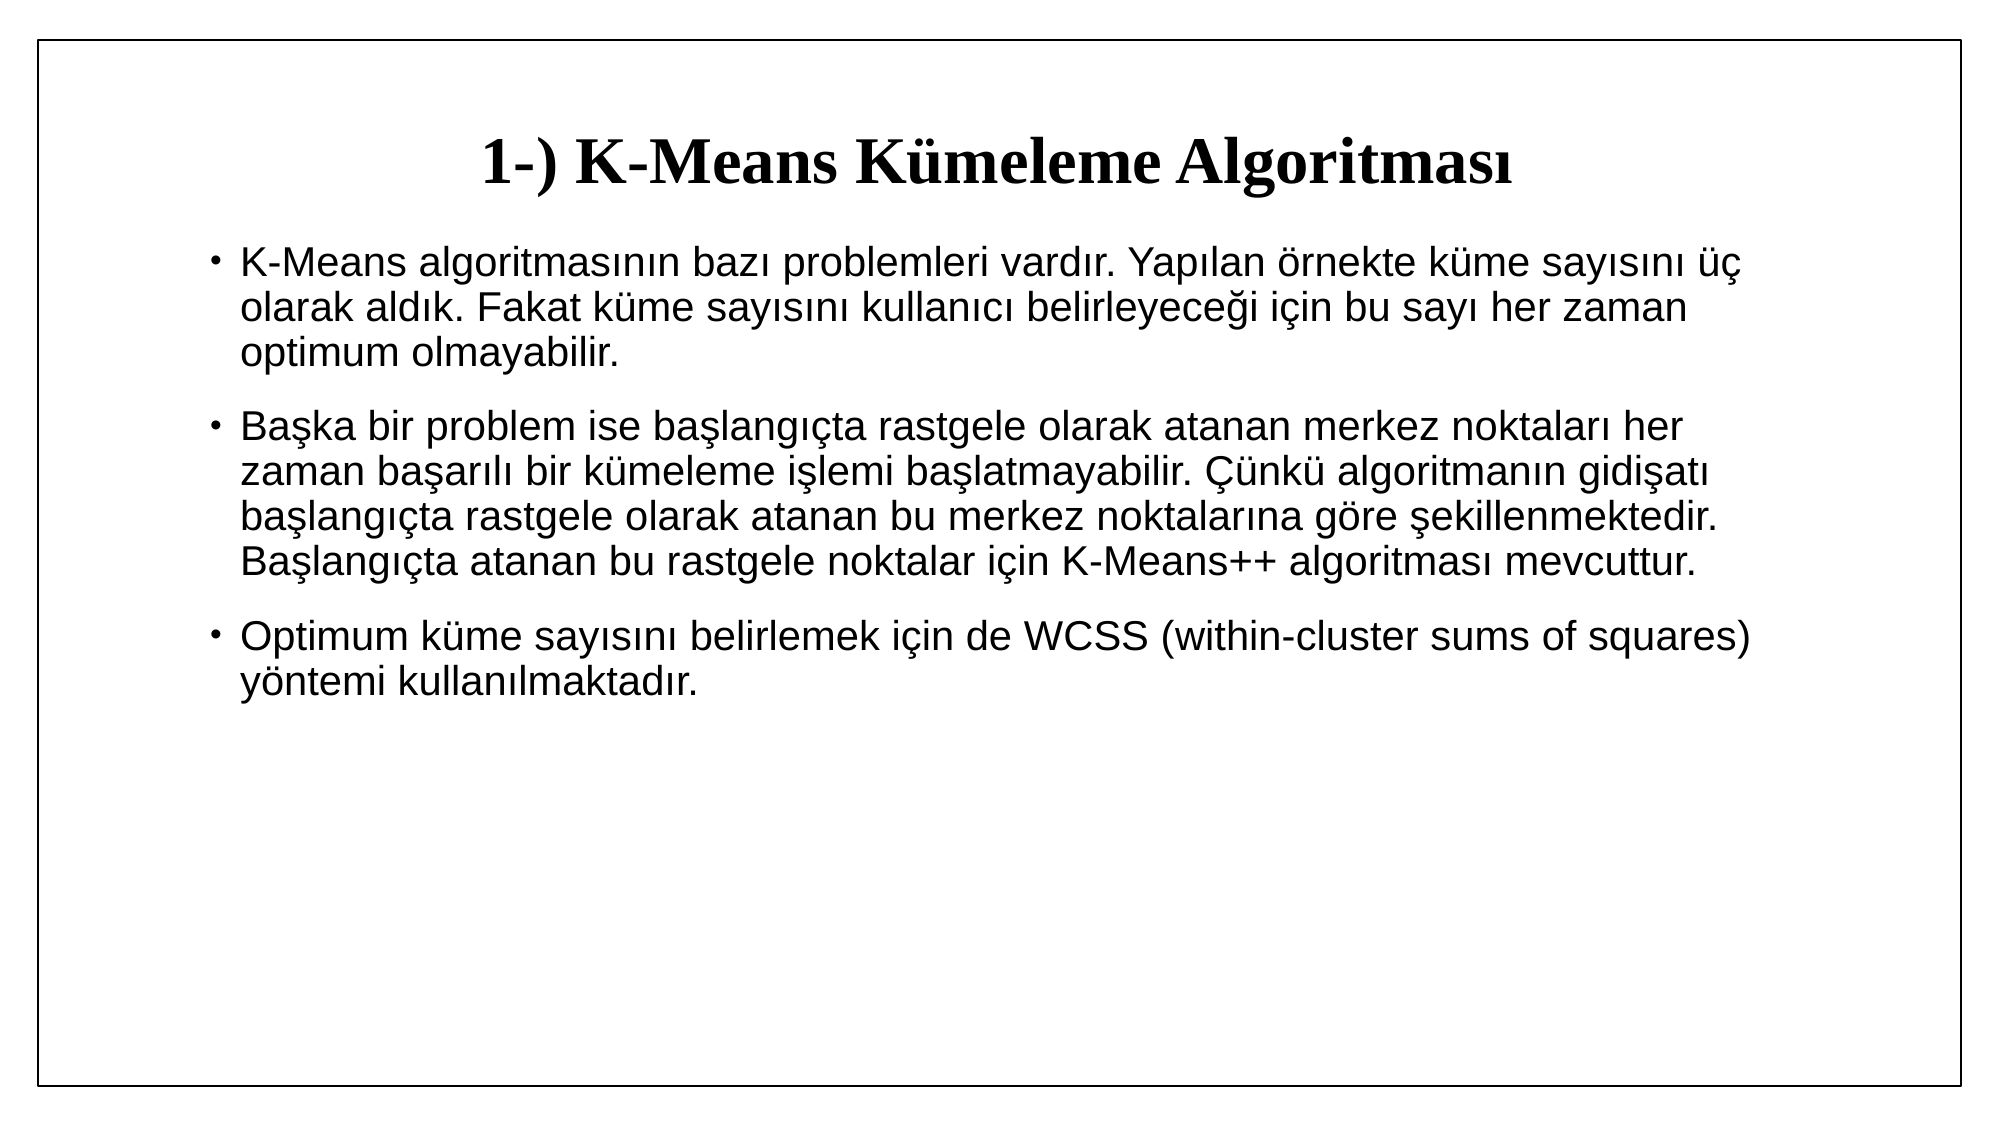

# 1-) K-Means Kümeleme Algoritması
K-Means algoritmasının bazı problemleri vardır. Yapılan örnekte küme sayısını üç olarak aldık. Fakat küme sayısını kullanıcı belirleyeceği için bu sayı her zaman optimum olmayabilir.
Başka bir problem ise başlangıçta rastgele olarak atanan merkez noktaları her zaman başarılı bir kümeleme işlemi başlatmayabilir. Çünkü algoritmanın gidişatı başlangıçta rastgele olarak atanan bu merkez noktalarına göre şekillenmektedir.  Başlangıçta atanan bu rastgele noktalar için K-Means++ algoritması mevcuttur.
Optimum küme sayısını belirlemek için de WCSS (within-cluster sums of squares) yöntemi kullanılmaktadır.